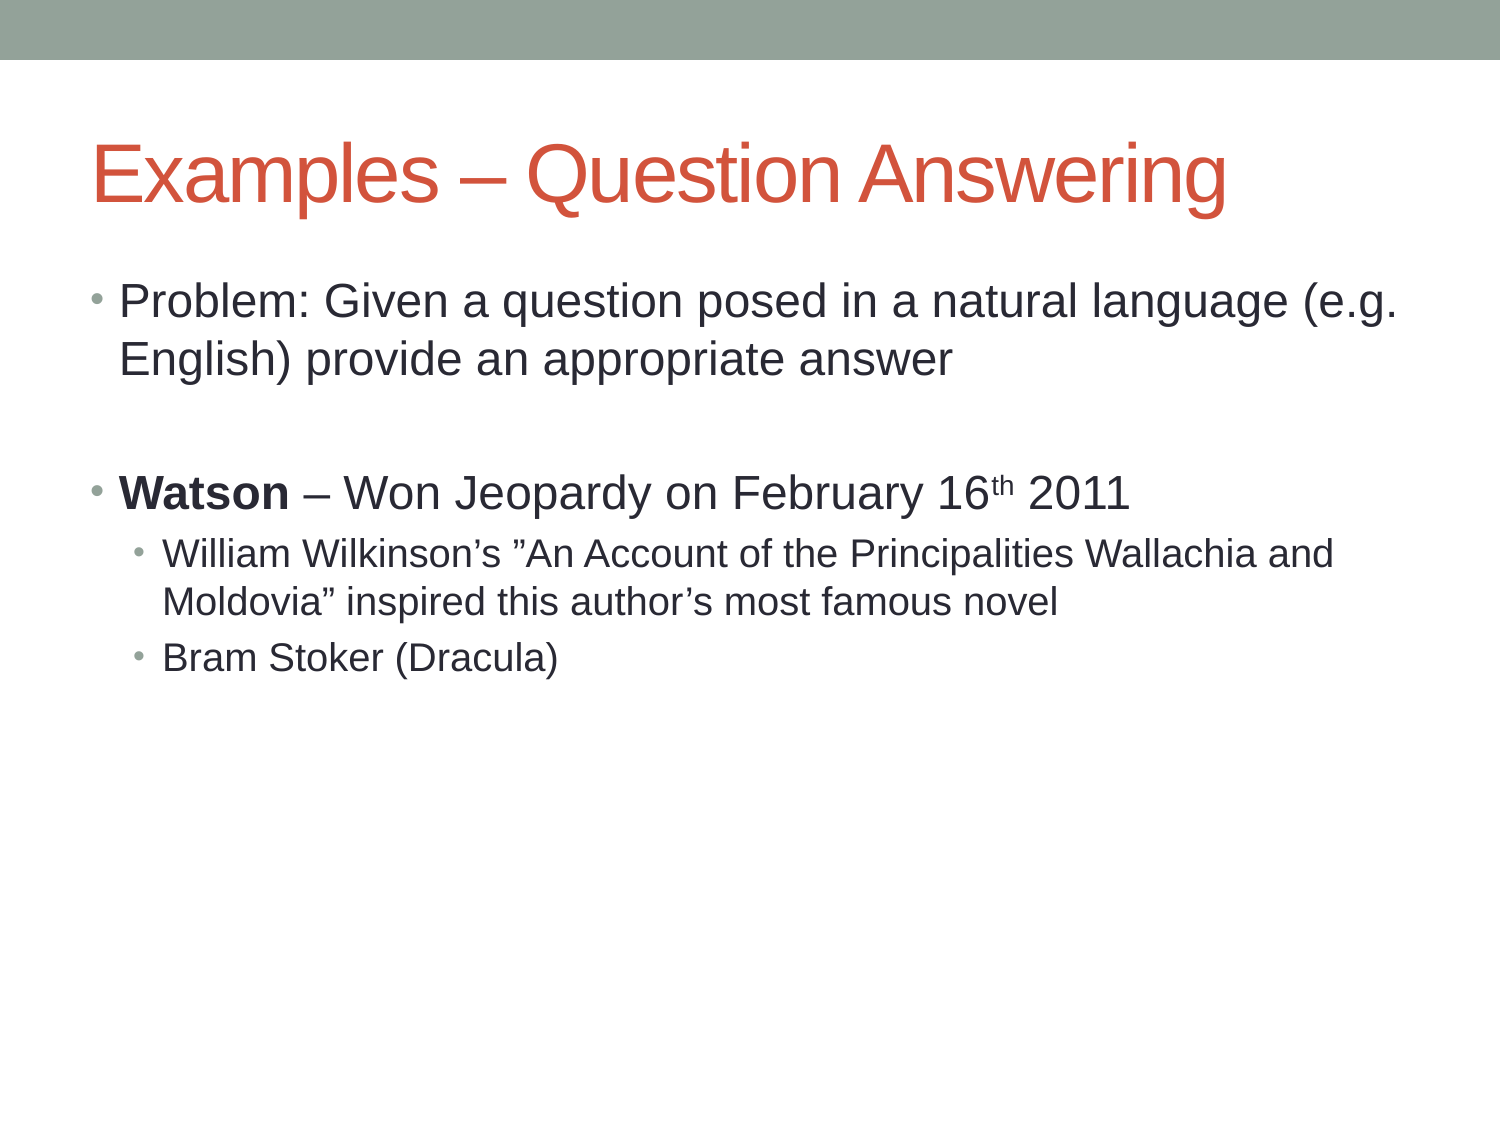

# Examples – Question Answering
Problem: Given a question posed in a natural language (e.g. English) provide an appropriate answer

Watson – Won Jeopardy on February 16th 2011
William Wilkinson’s ”An Account of the Principalities Wallachia and Moldovia” inspired this author’s most famous novel
Bram Stoker (Dracula)